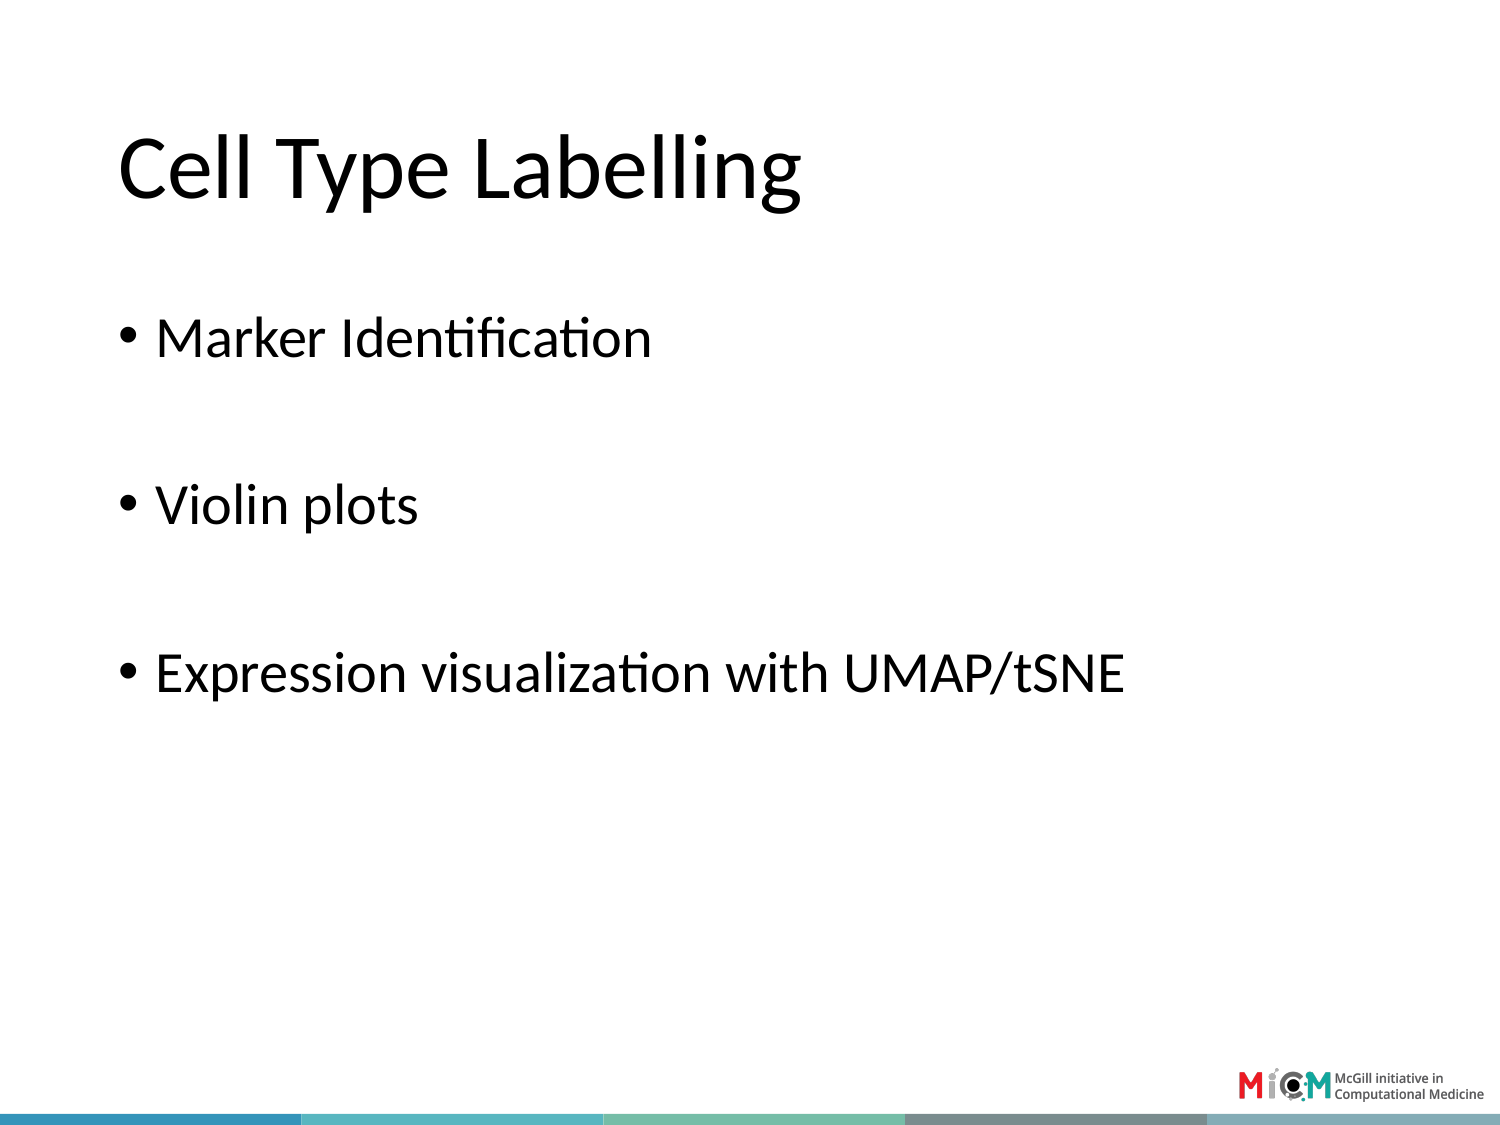

# Cell Type Labelling
Marker Identification

Violin plots

Expression visualization with UMAP/tSNE